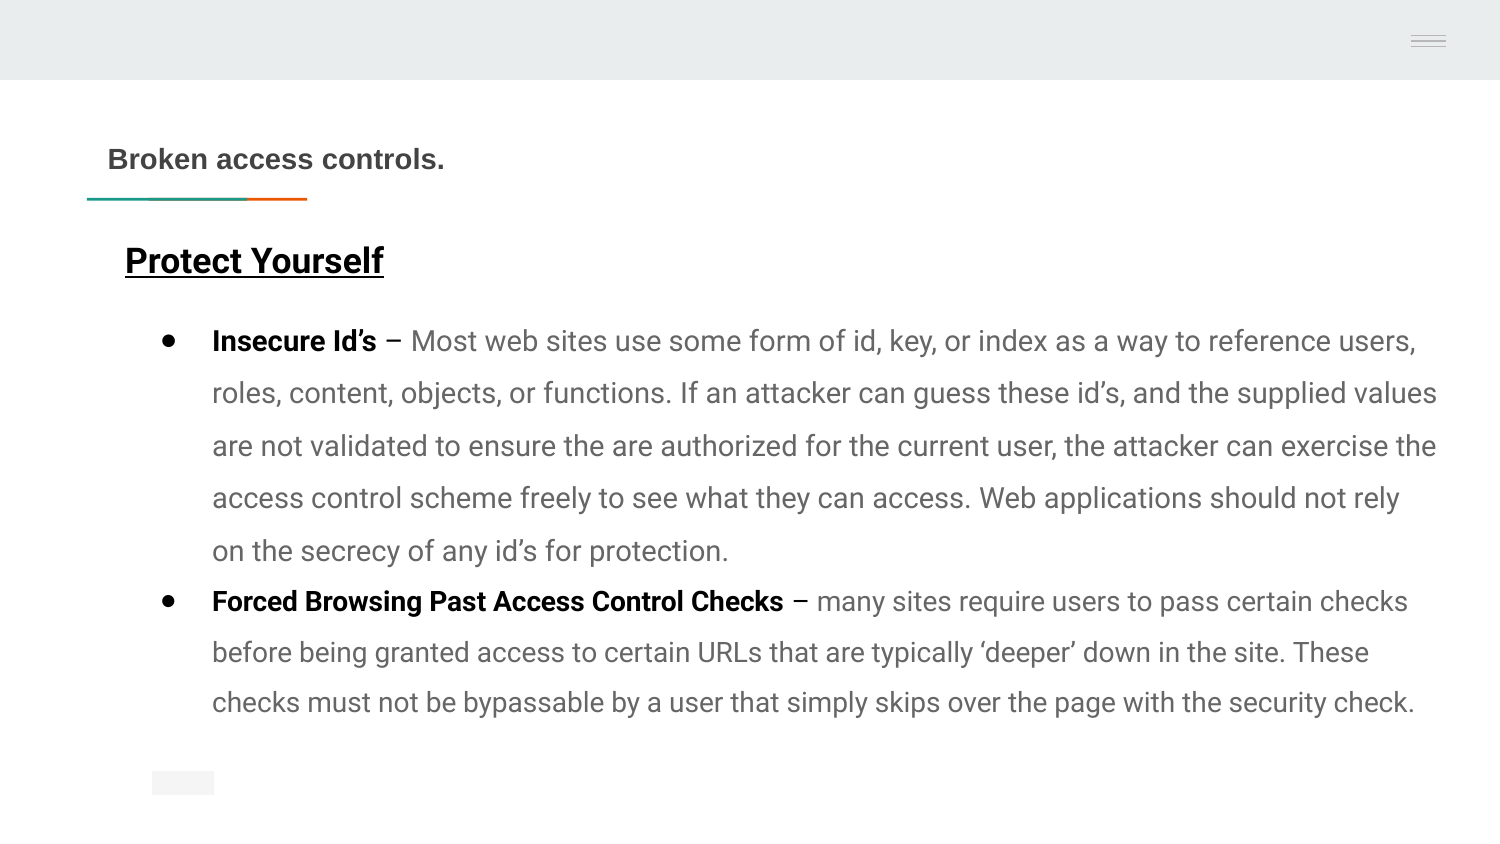

# Broken access controls.

Protect Yourself

Insecure Id’s – Most web sites use some form of id, key, or index as a way to reference users, roles, content, objects, or functions. If an attacker can guess these id’s, and the supplied values are not validated to ensure the are authorized for the current user, the attacker can exercise the access control scheme freely to see what they can access. Web applications should not rely on the secrecy of any id’s for protection.
Forced Browsing Past Access Control Checks – many sites require users to pass certain checks before being granted access to certain URLs that are typically ‘deeper’ down in the site. These checks must not be bypassable by a user that simply skips over the page with the security check.